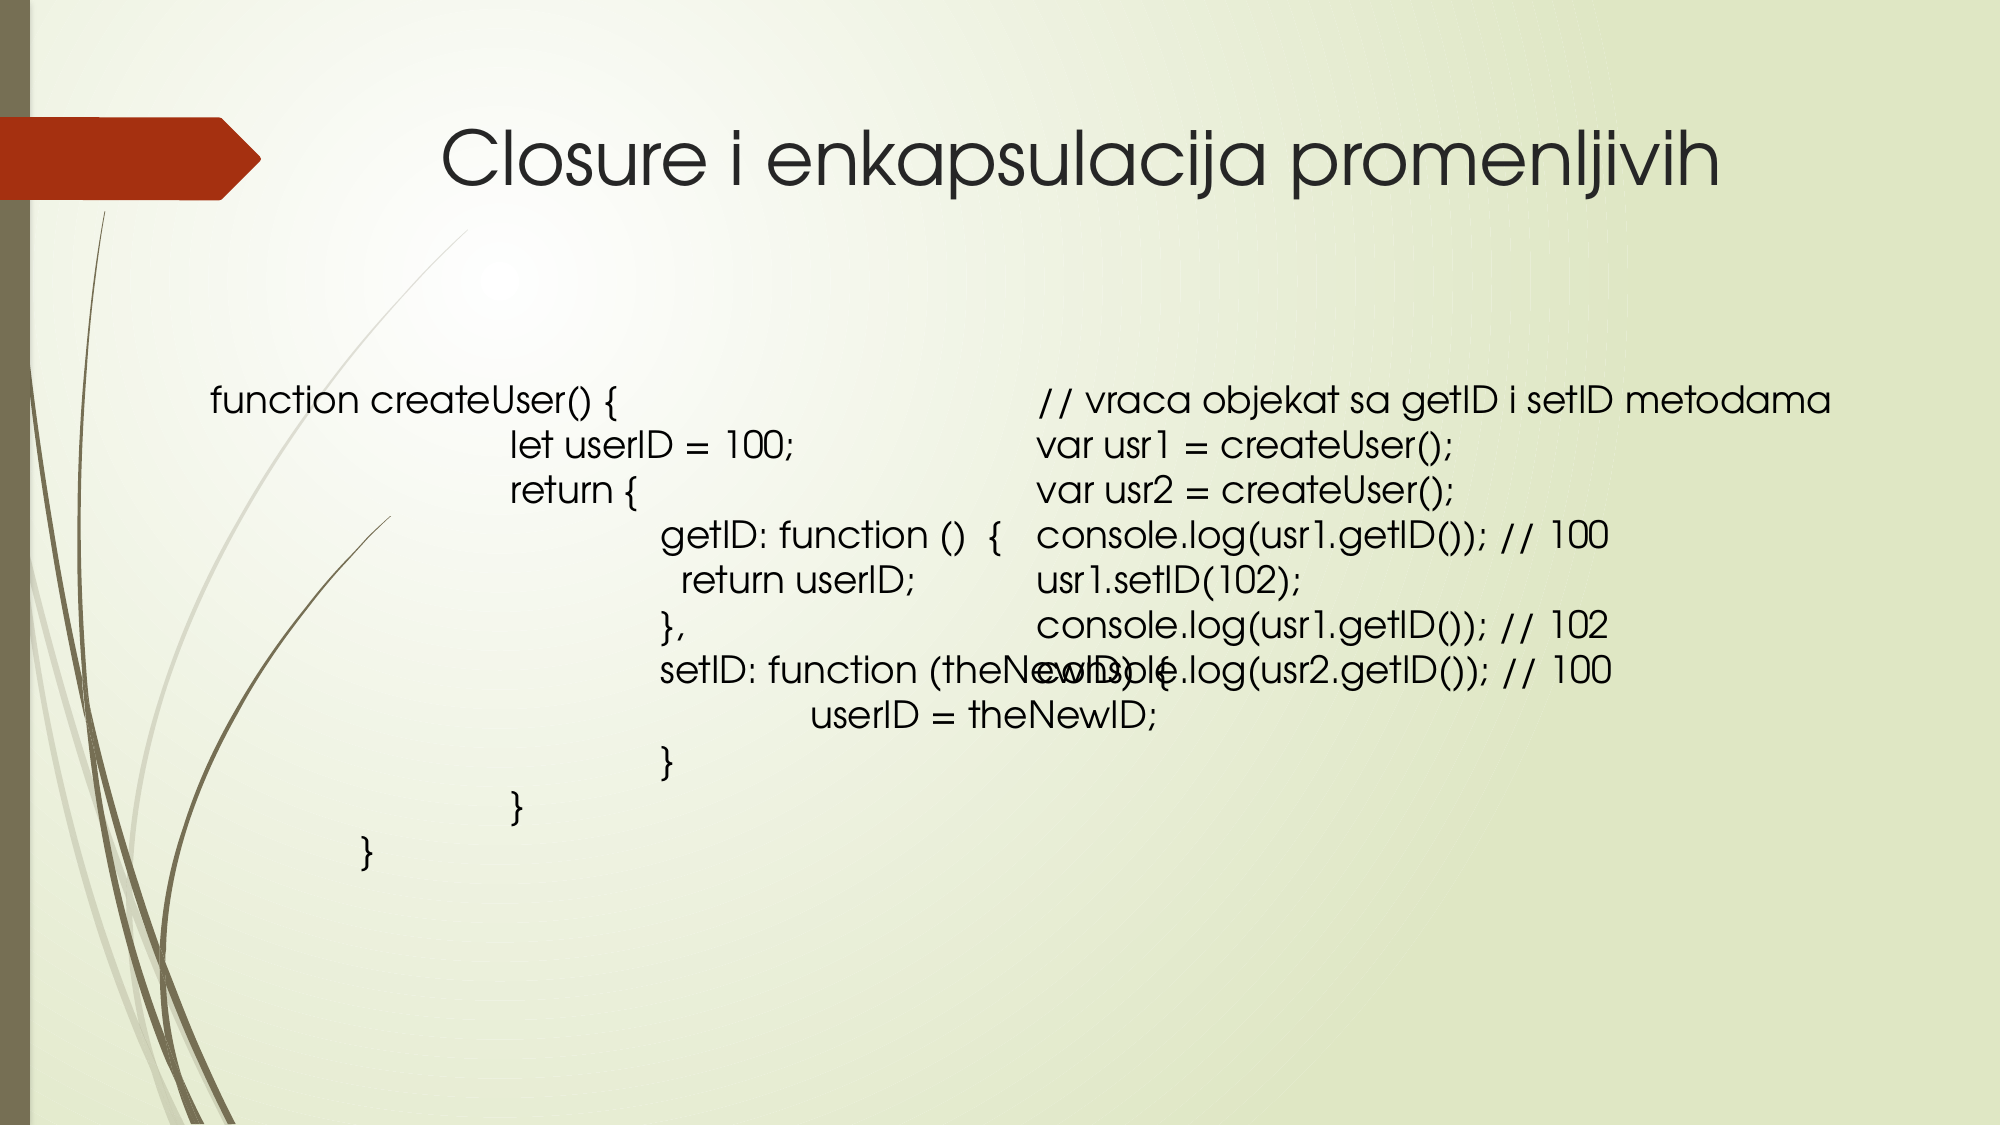

# Closure i enkapsulacija promenljivih
function createUser() {
		let userID = 100;
		return {
			getID: function ()  {
			  return userID;
			},
			setID: function (theNewID)  {
				userID = theNewID;
			}
		}
	}
// vraca objekat sa getID i setID metodama
var usr1 = createUser();
var usr2 = createUser();
console.log(usr1.getID()); // 100
usr1.setID(102);
console.log(usr1.getID()); // 102
console.log(usr2.getID()); // 100